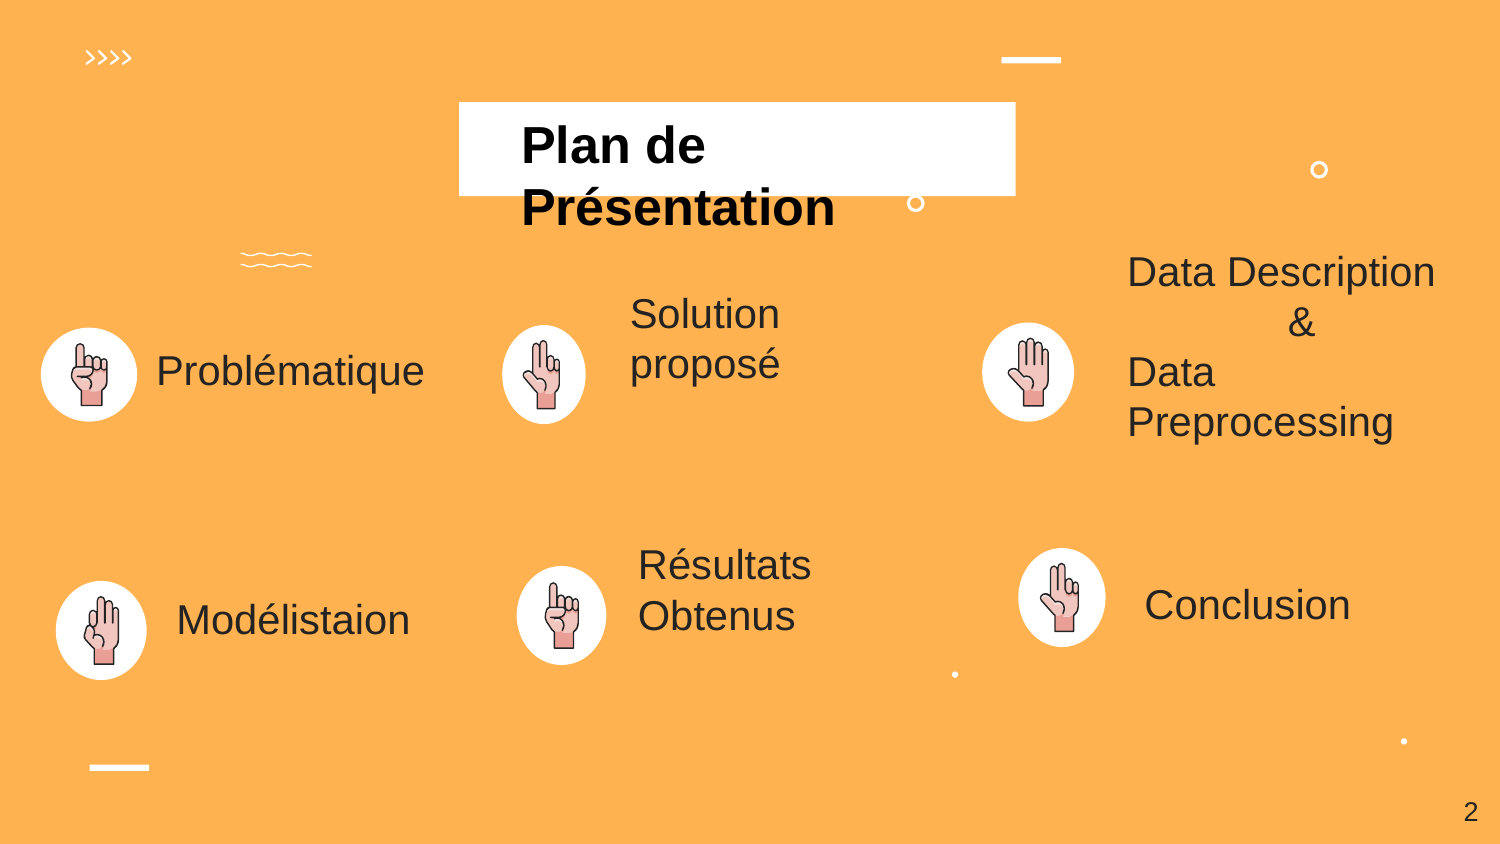

Plan de Présentation

Solution proposé
# Problématique
Data Description
              &
Data Preprocessing

Conclusion

Résultats Obtenus
Modélistaion
2